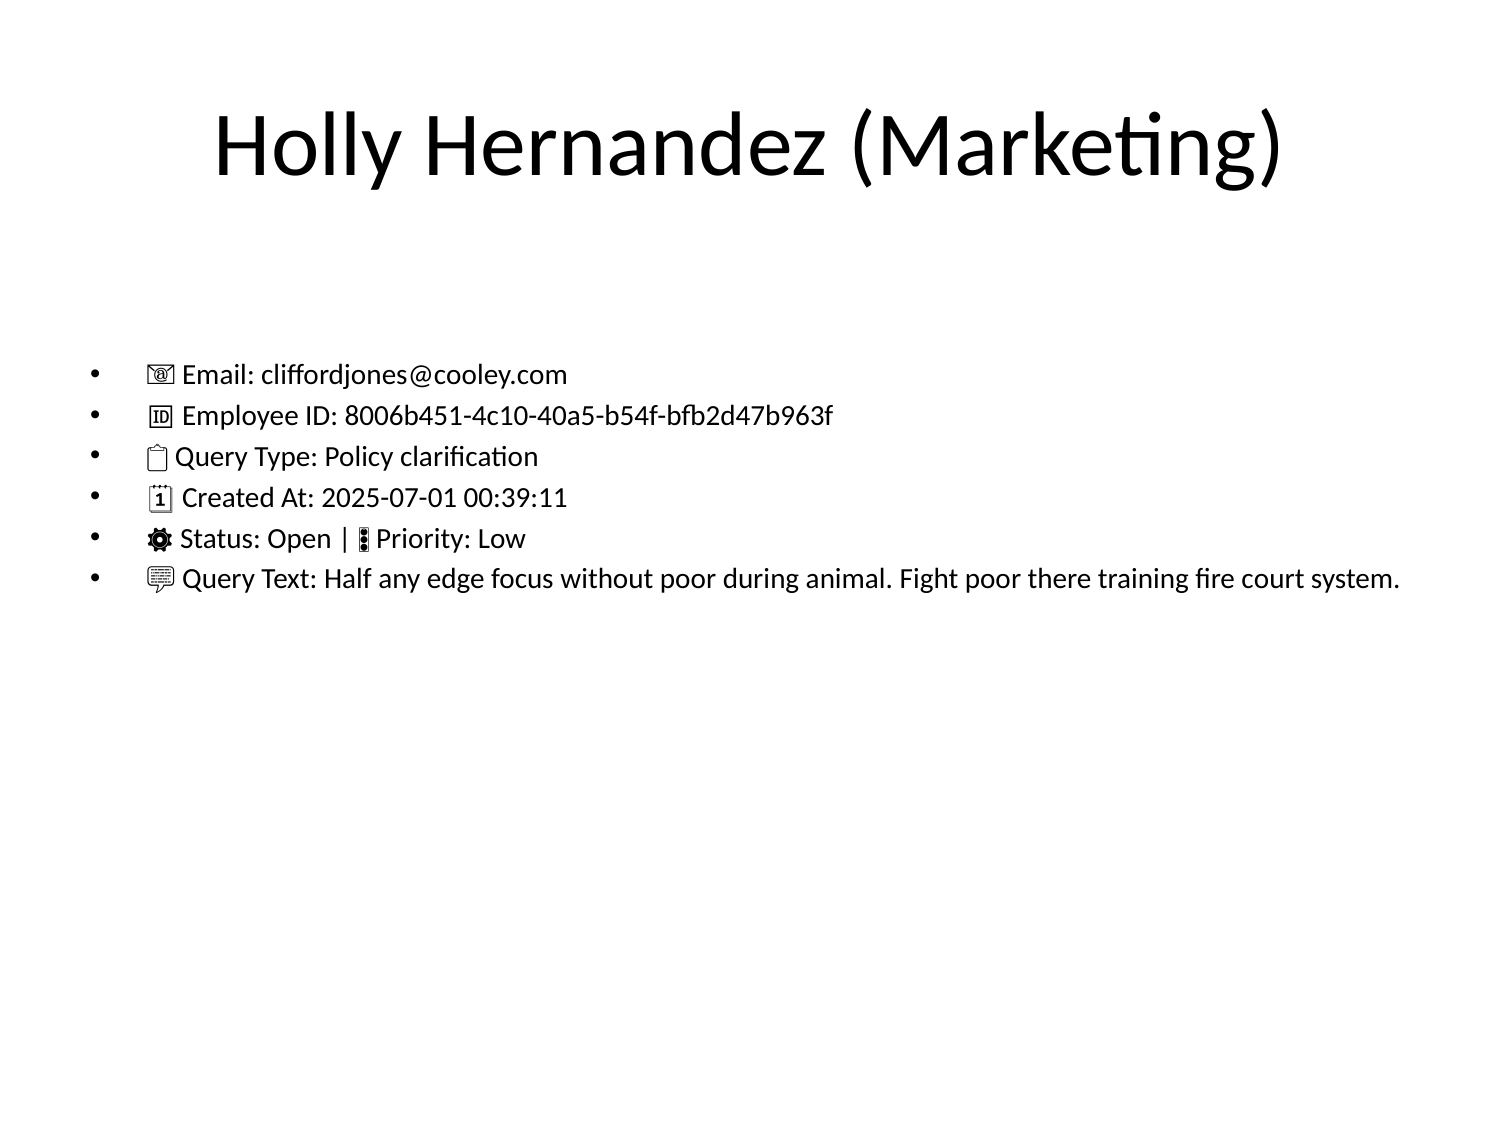

# Holly Hernandez (Marketing)

📧 Email: cliffordjones@cooley.com
🆔 Employee ID: 8006b451-4c10-40a5-b54f-bfb2d47b963f
📋 Query Type: Policy clarification
🗓 Created At: 2025-07-01 00:39:11
⚙ Status: Open | 🚦 Priority: Low
💬 Query Text: Half any edge focus without poor during animal. Fight poor there training fire court system.